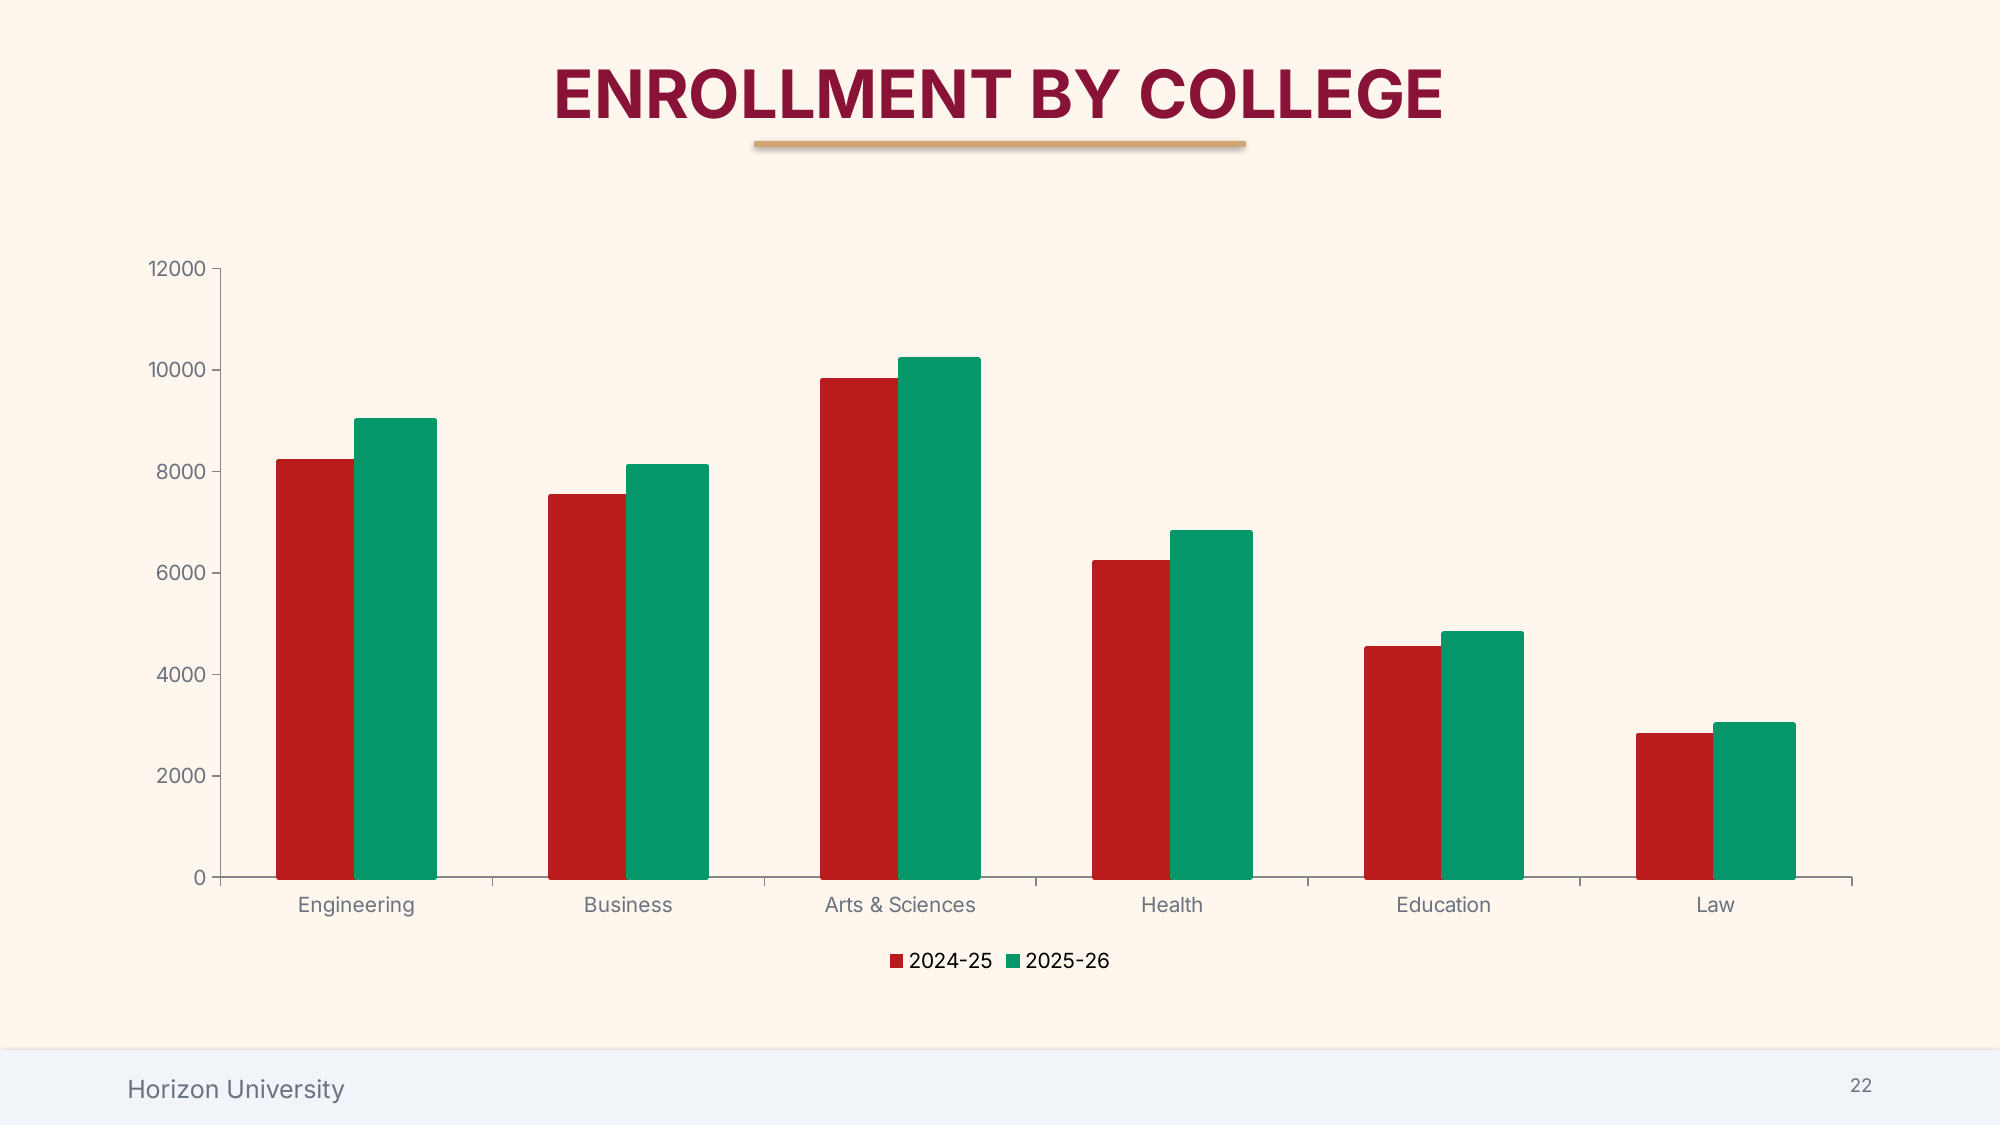

ENROLLMENT BY COLLEGE

### Chart

| Category | 2024-25 | 2025-26 |
|---|---|---|
| Engineering | 8200.0 | 9000.0 |
| Business | 7500.0 | 8100.0 |
| Arts & Sciences | 9800.0 | 10200.0 |
| Health | 6200.0 | 6800.0 |
| Education | 4500.0 | 4800.0 |
| Law | 2800.0 | 3000.0 |
Horizon University
22